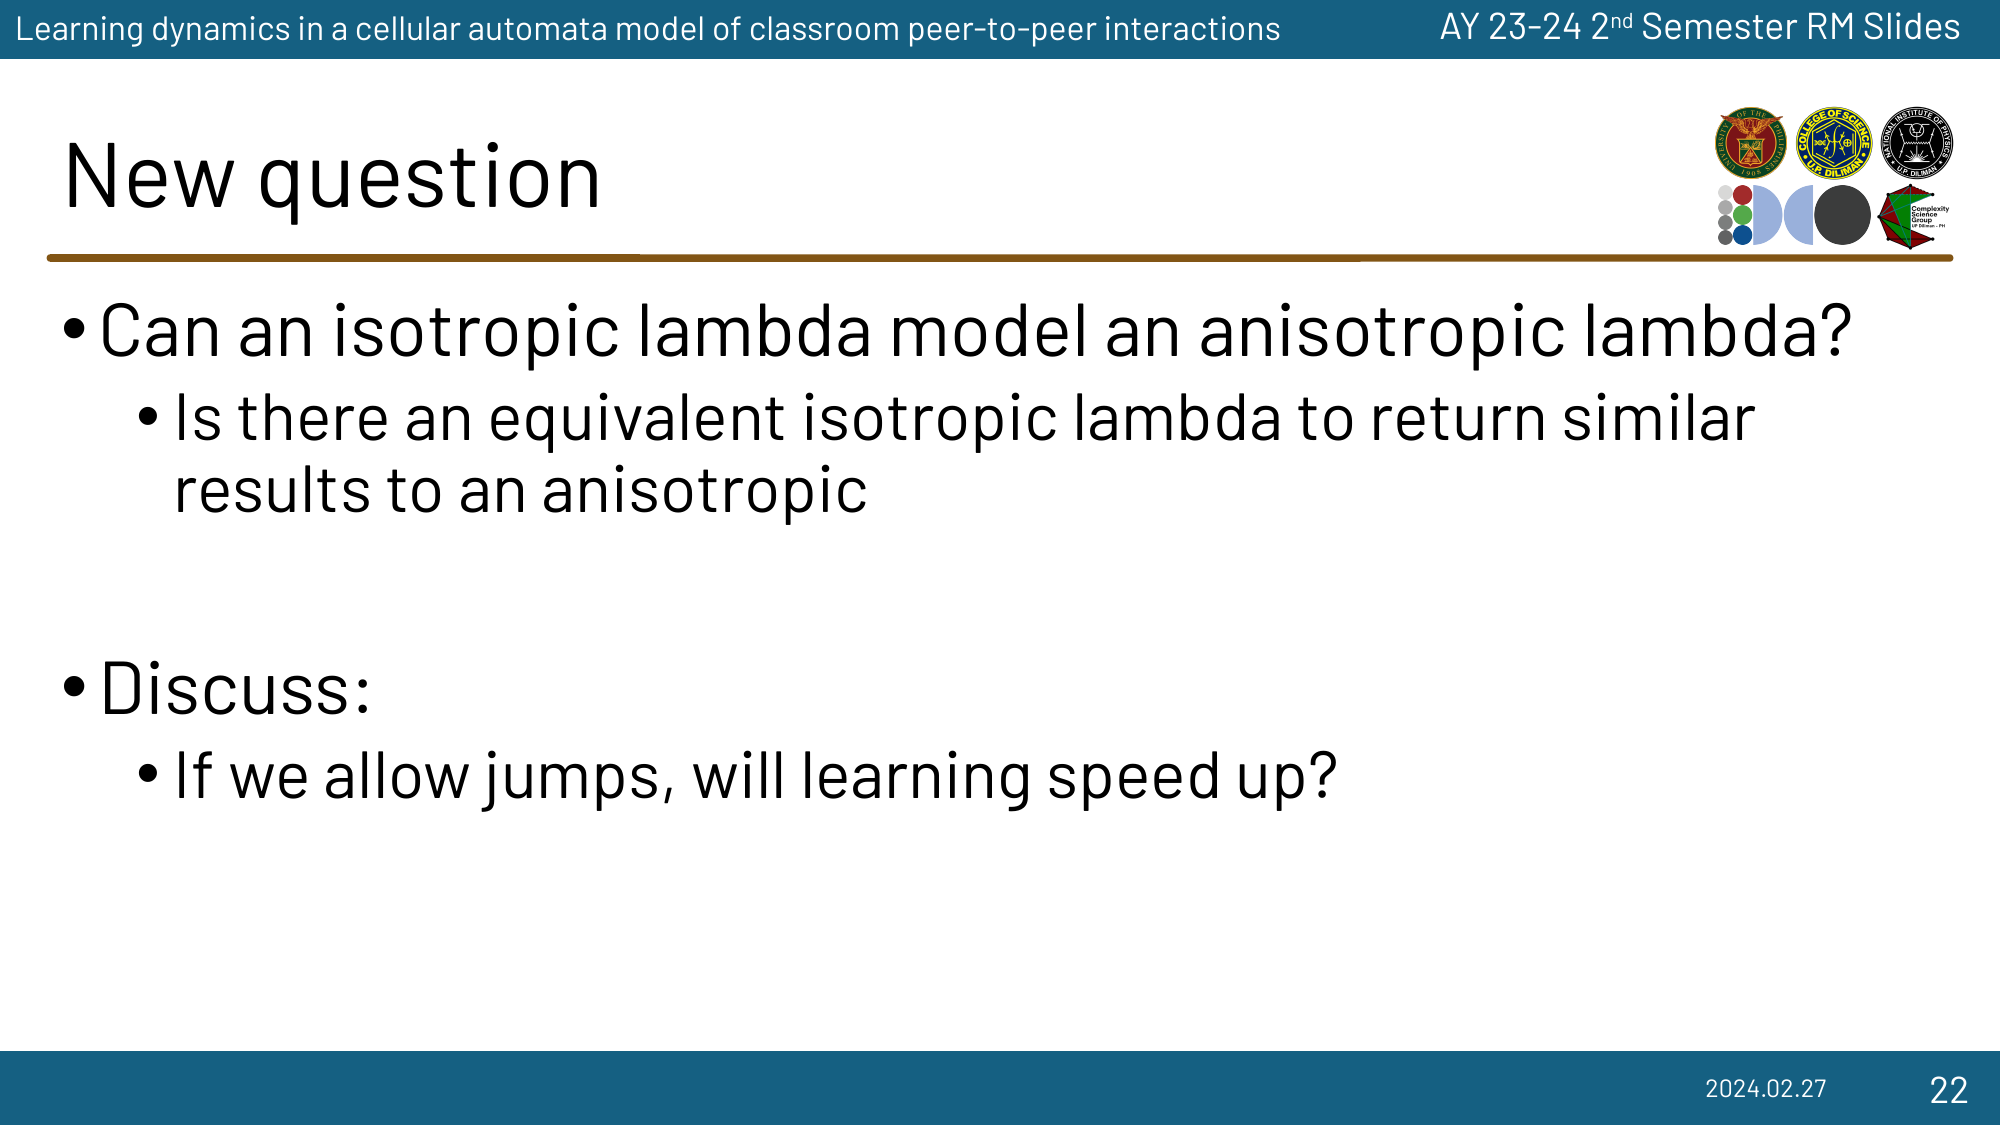

# New question
Can an isotropic lambda model an anisotropic lambda?
Is there an equivalent isotropic lambda to return similar results to an anisotropic

Discuss:
If we allow jumps, will learning speed up?

2024.02.27
22